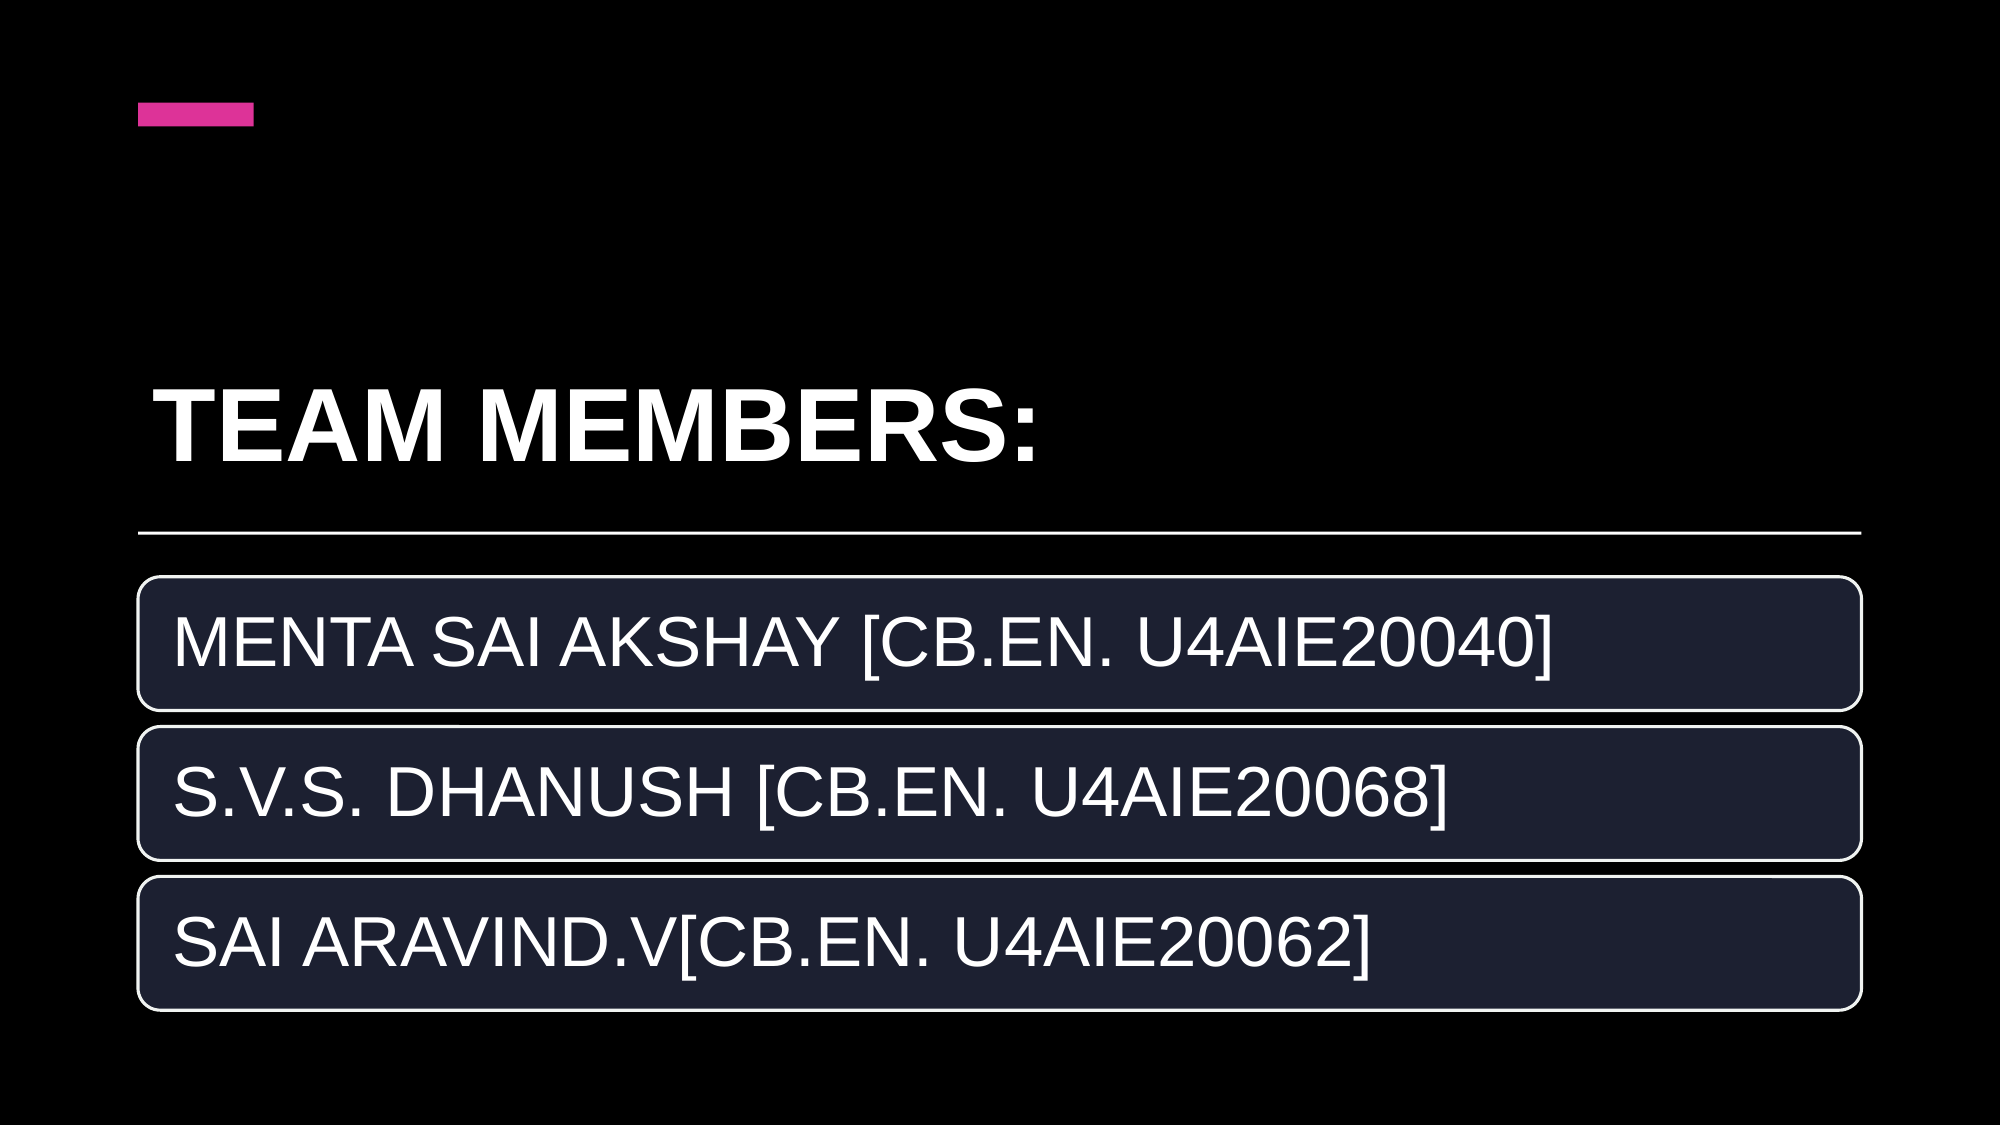

TEAM MEMBERS:​

MENTA SAI AKSHAY [CB.EN. U4AIE20040]
S.V.S. DHANUSH [CB.EN. U4AIE20068]
SAI ARAVIND.V[CB.EN. U4AIE20062]